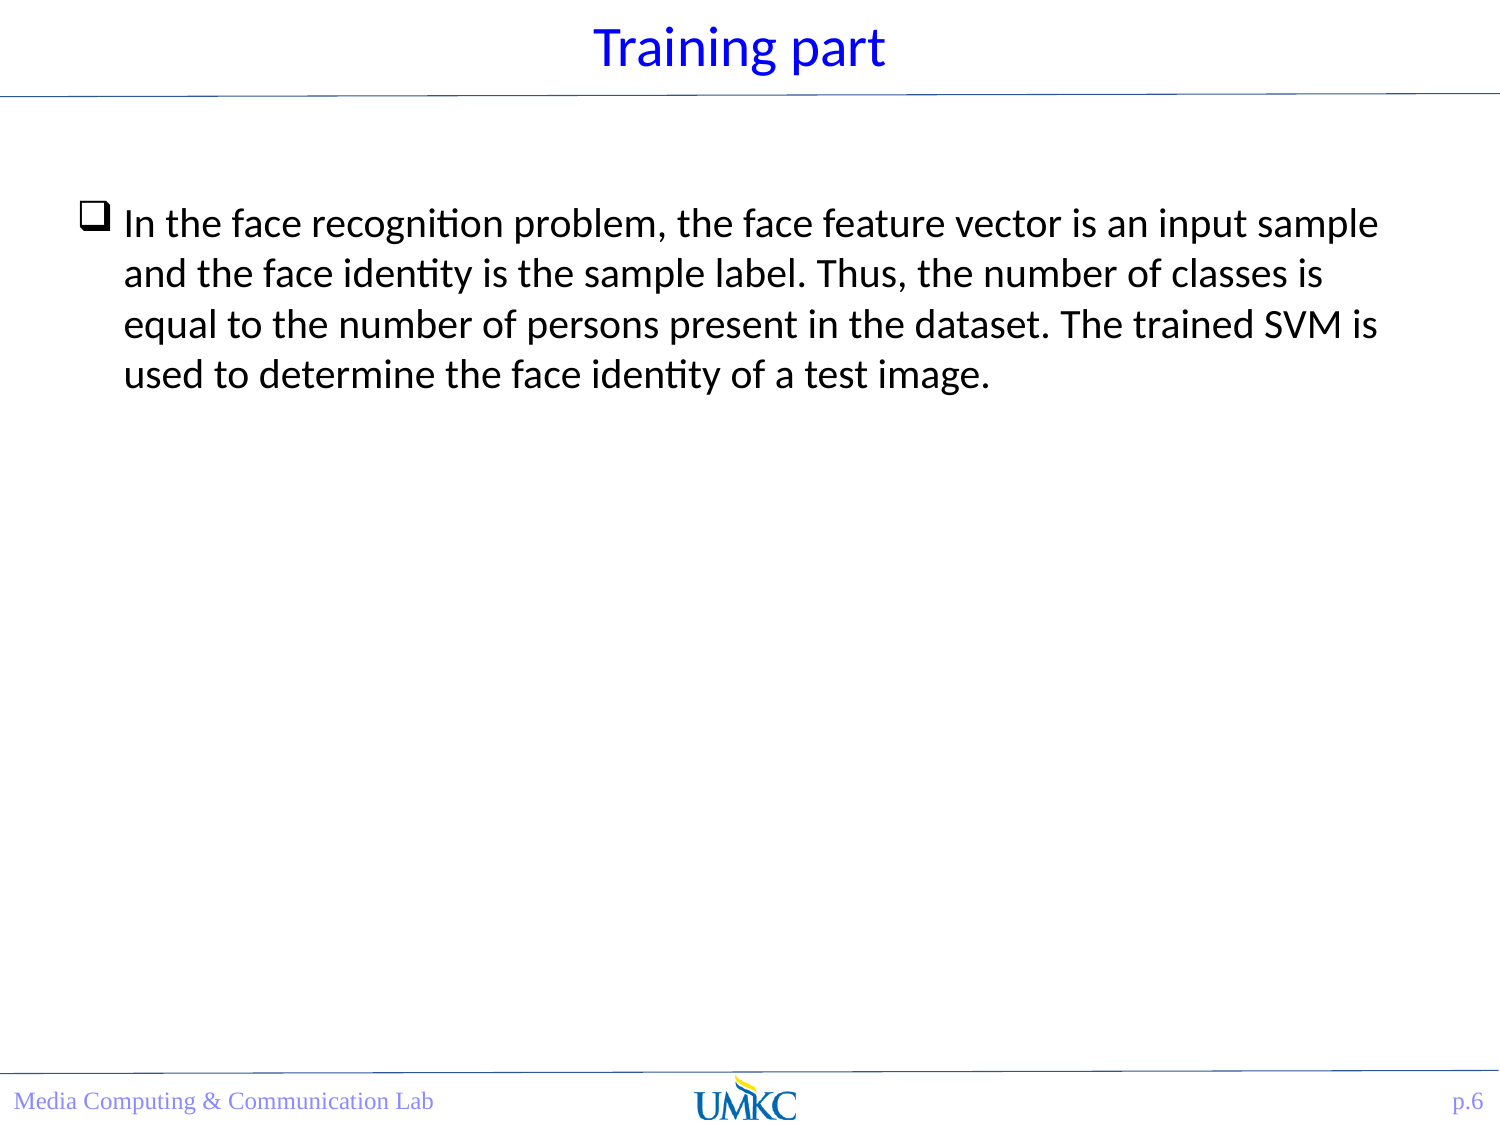

# Training part
In the face recognition problem, the face feature vector is an input sample and the face identity is the sample label. Thus, the number of classes is equal to the number of persons present in the dataset. The trained SVM is used to determine the face identity of a test image.
Media Computing & Communication Lab
p.6